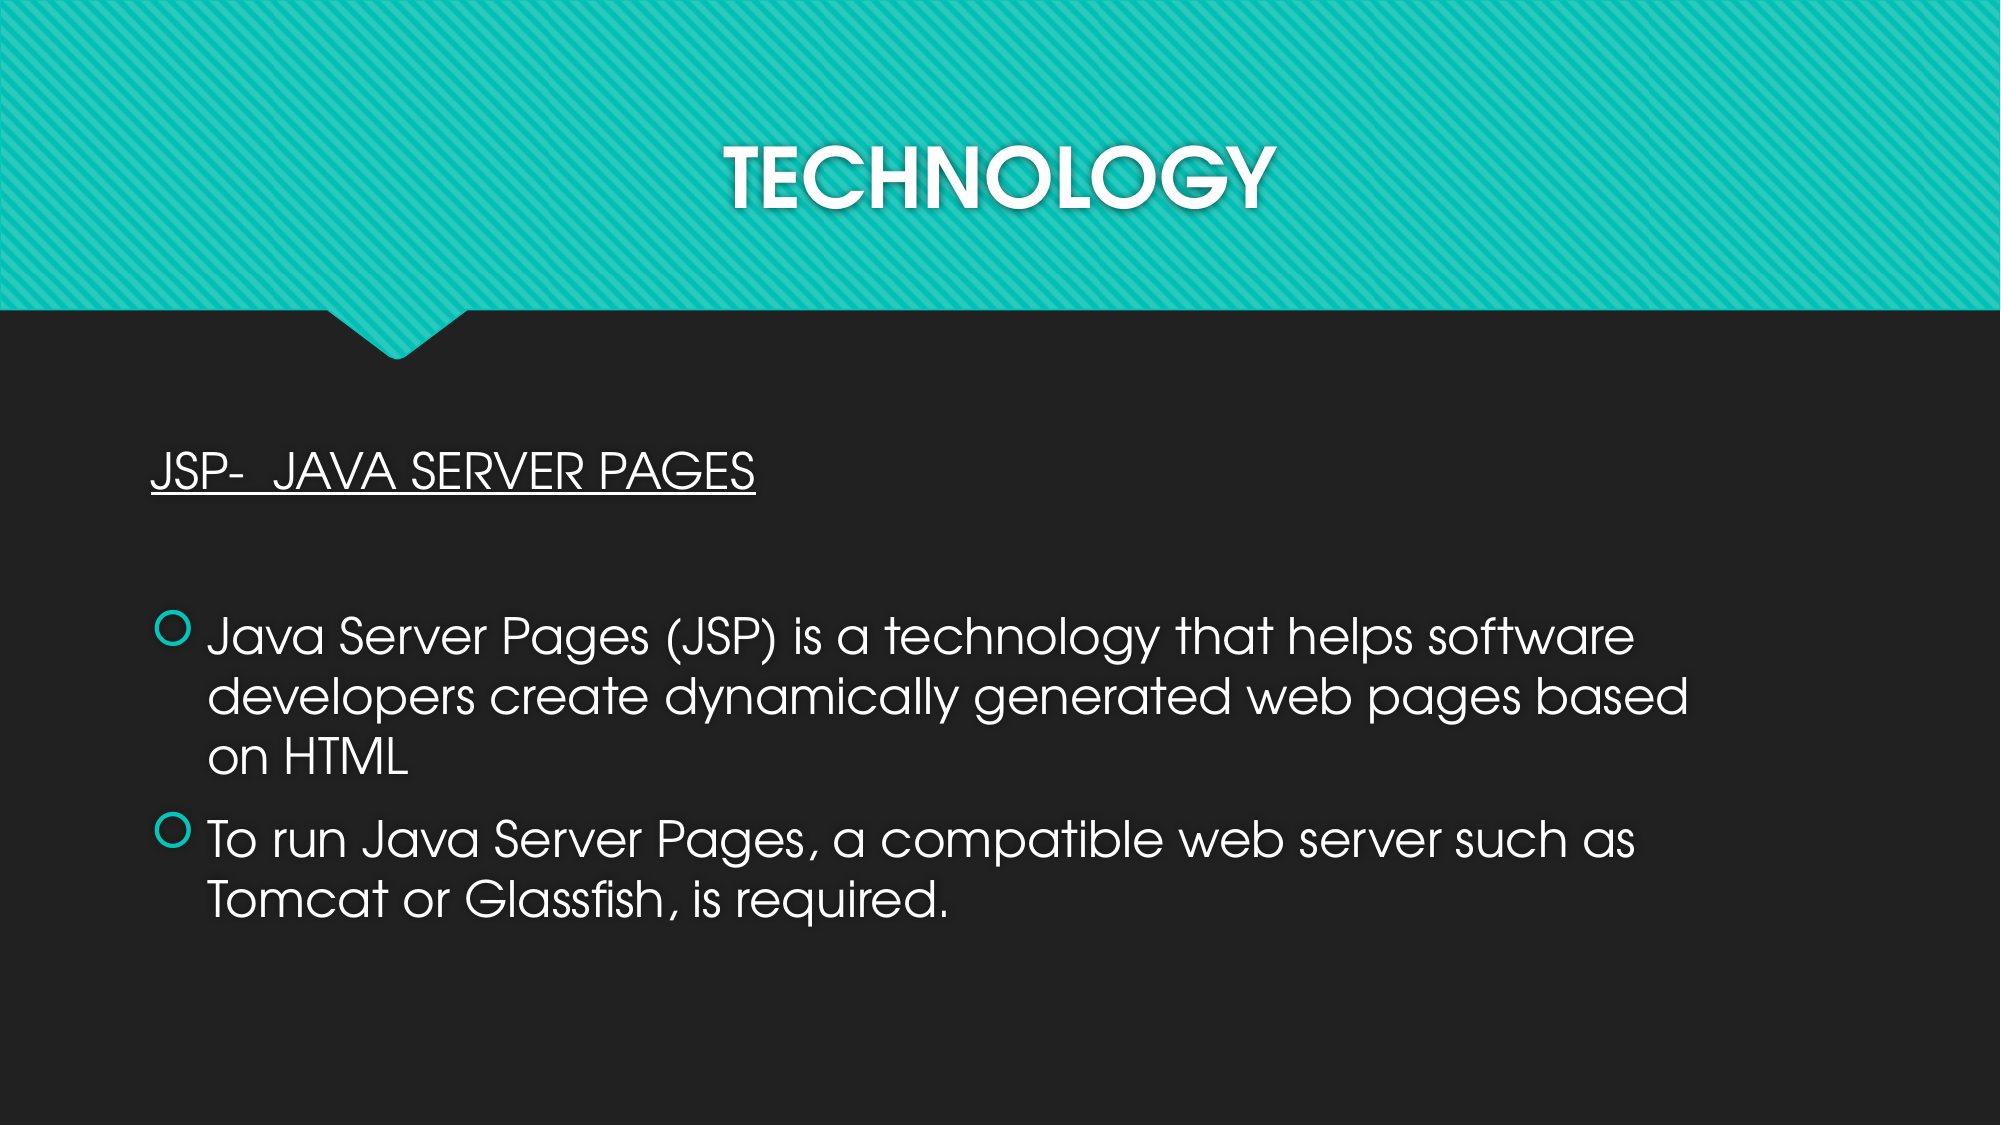

# TECHNOLOGY
JSP-  JAVA SERVER PAGES

Java Server Pages (JSP) is a technology that helps software developers create dynamically generated web pages based on HTML
To run Java Server Pages, a compatible web server such as  Tomcat or Glassfish, is required.